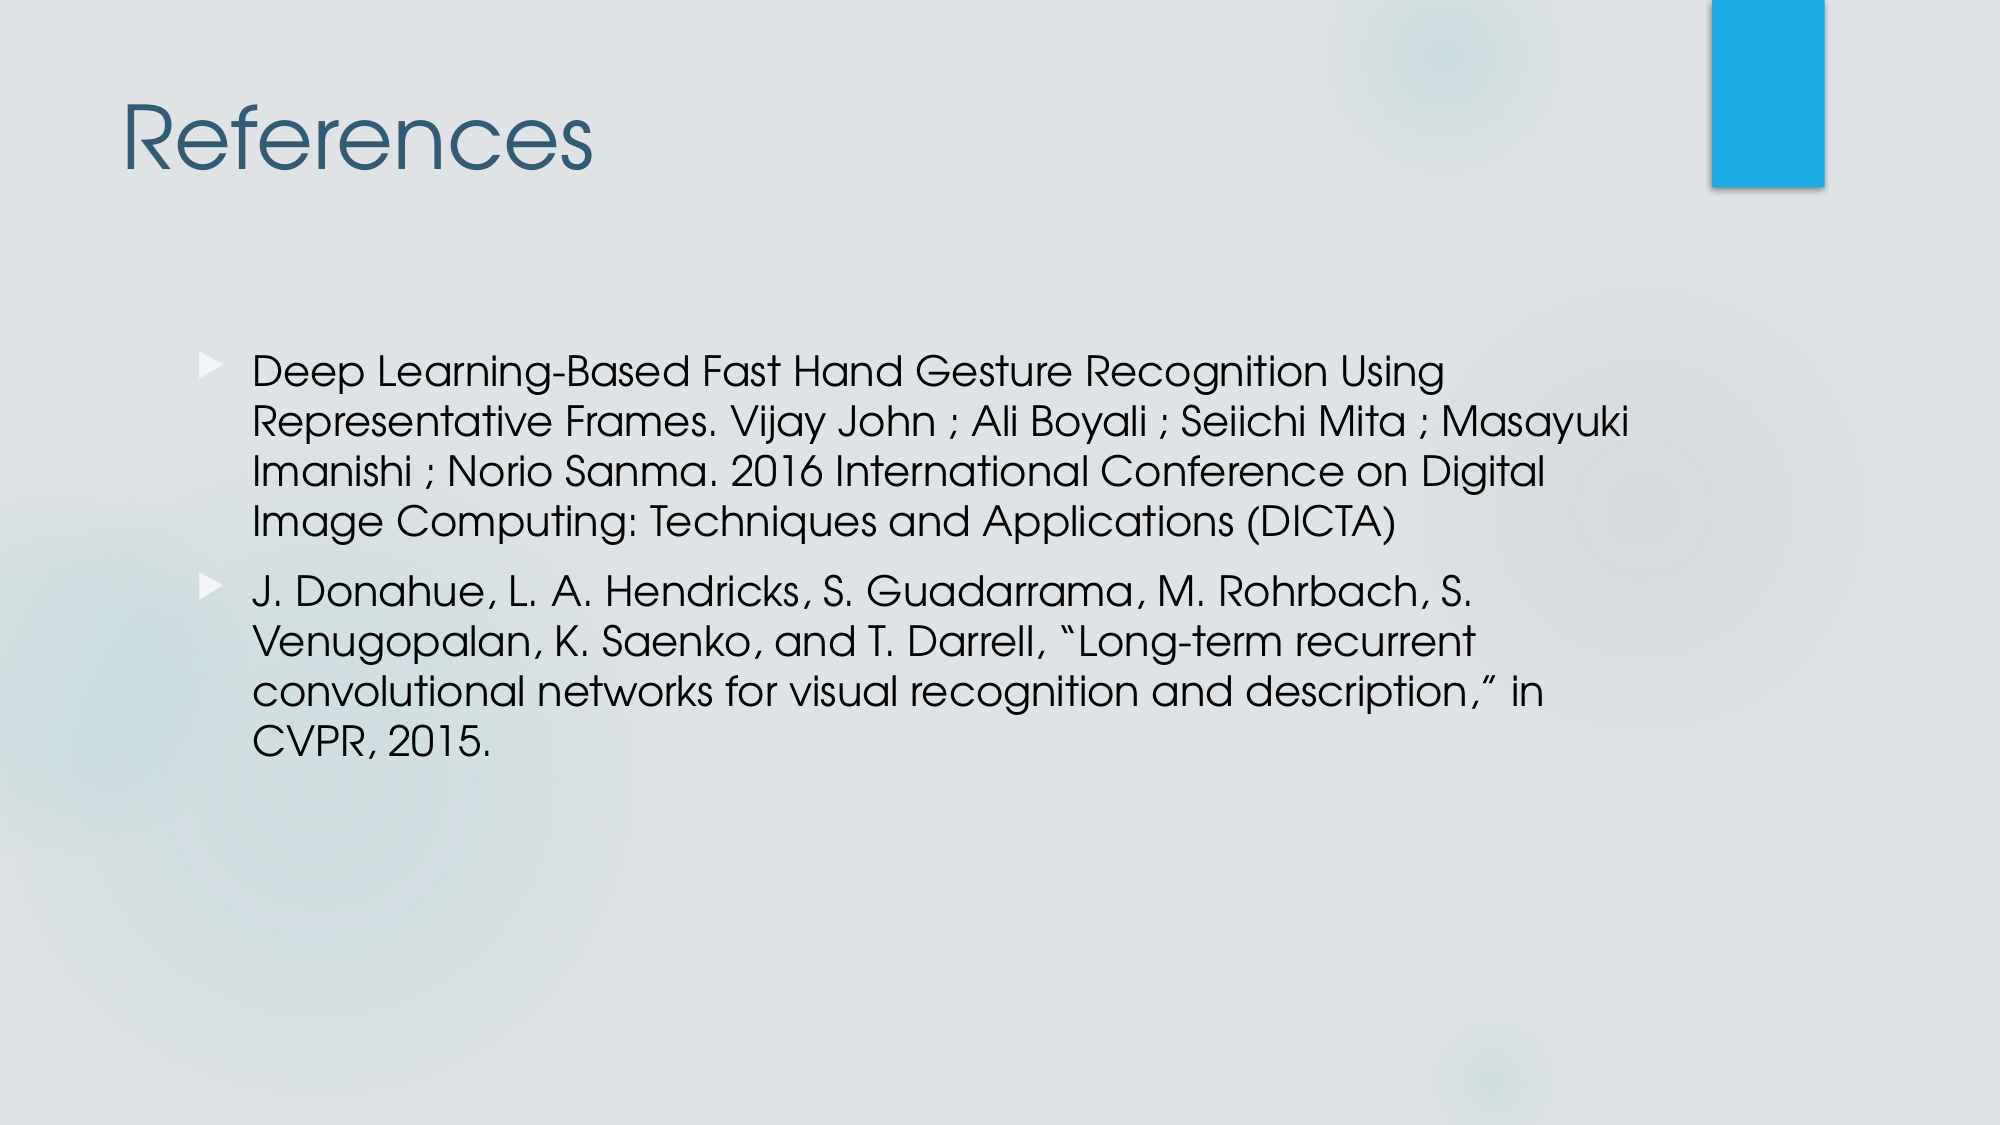

# References
Deep Learning-Based Fast Hand Gesture Recognition Using Representative Frames. Vijay John ; Ali Boyali ; Seiichi Mita ; Masayuki Imanishi ; Norio Sanma. 2016 International Conference on Digital Image Computing: Techniques and Applications (DICTA)
J. Donahue, L. A. Hendricks, S. Guadarrama, M. Rohrbach, S. Venugopalan, K. Saenko, and T. Darrell, “Long-term recurrent convolutional networks for visual recognition and description,” in CVPR, 2015.